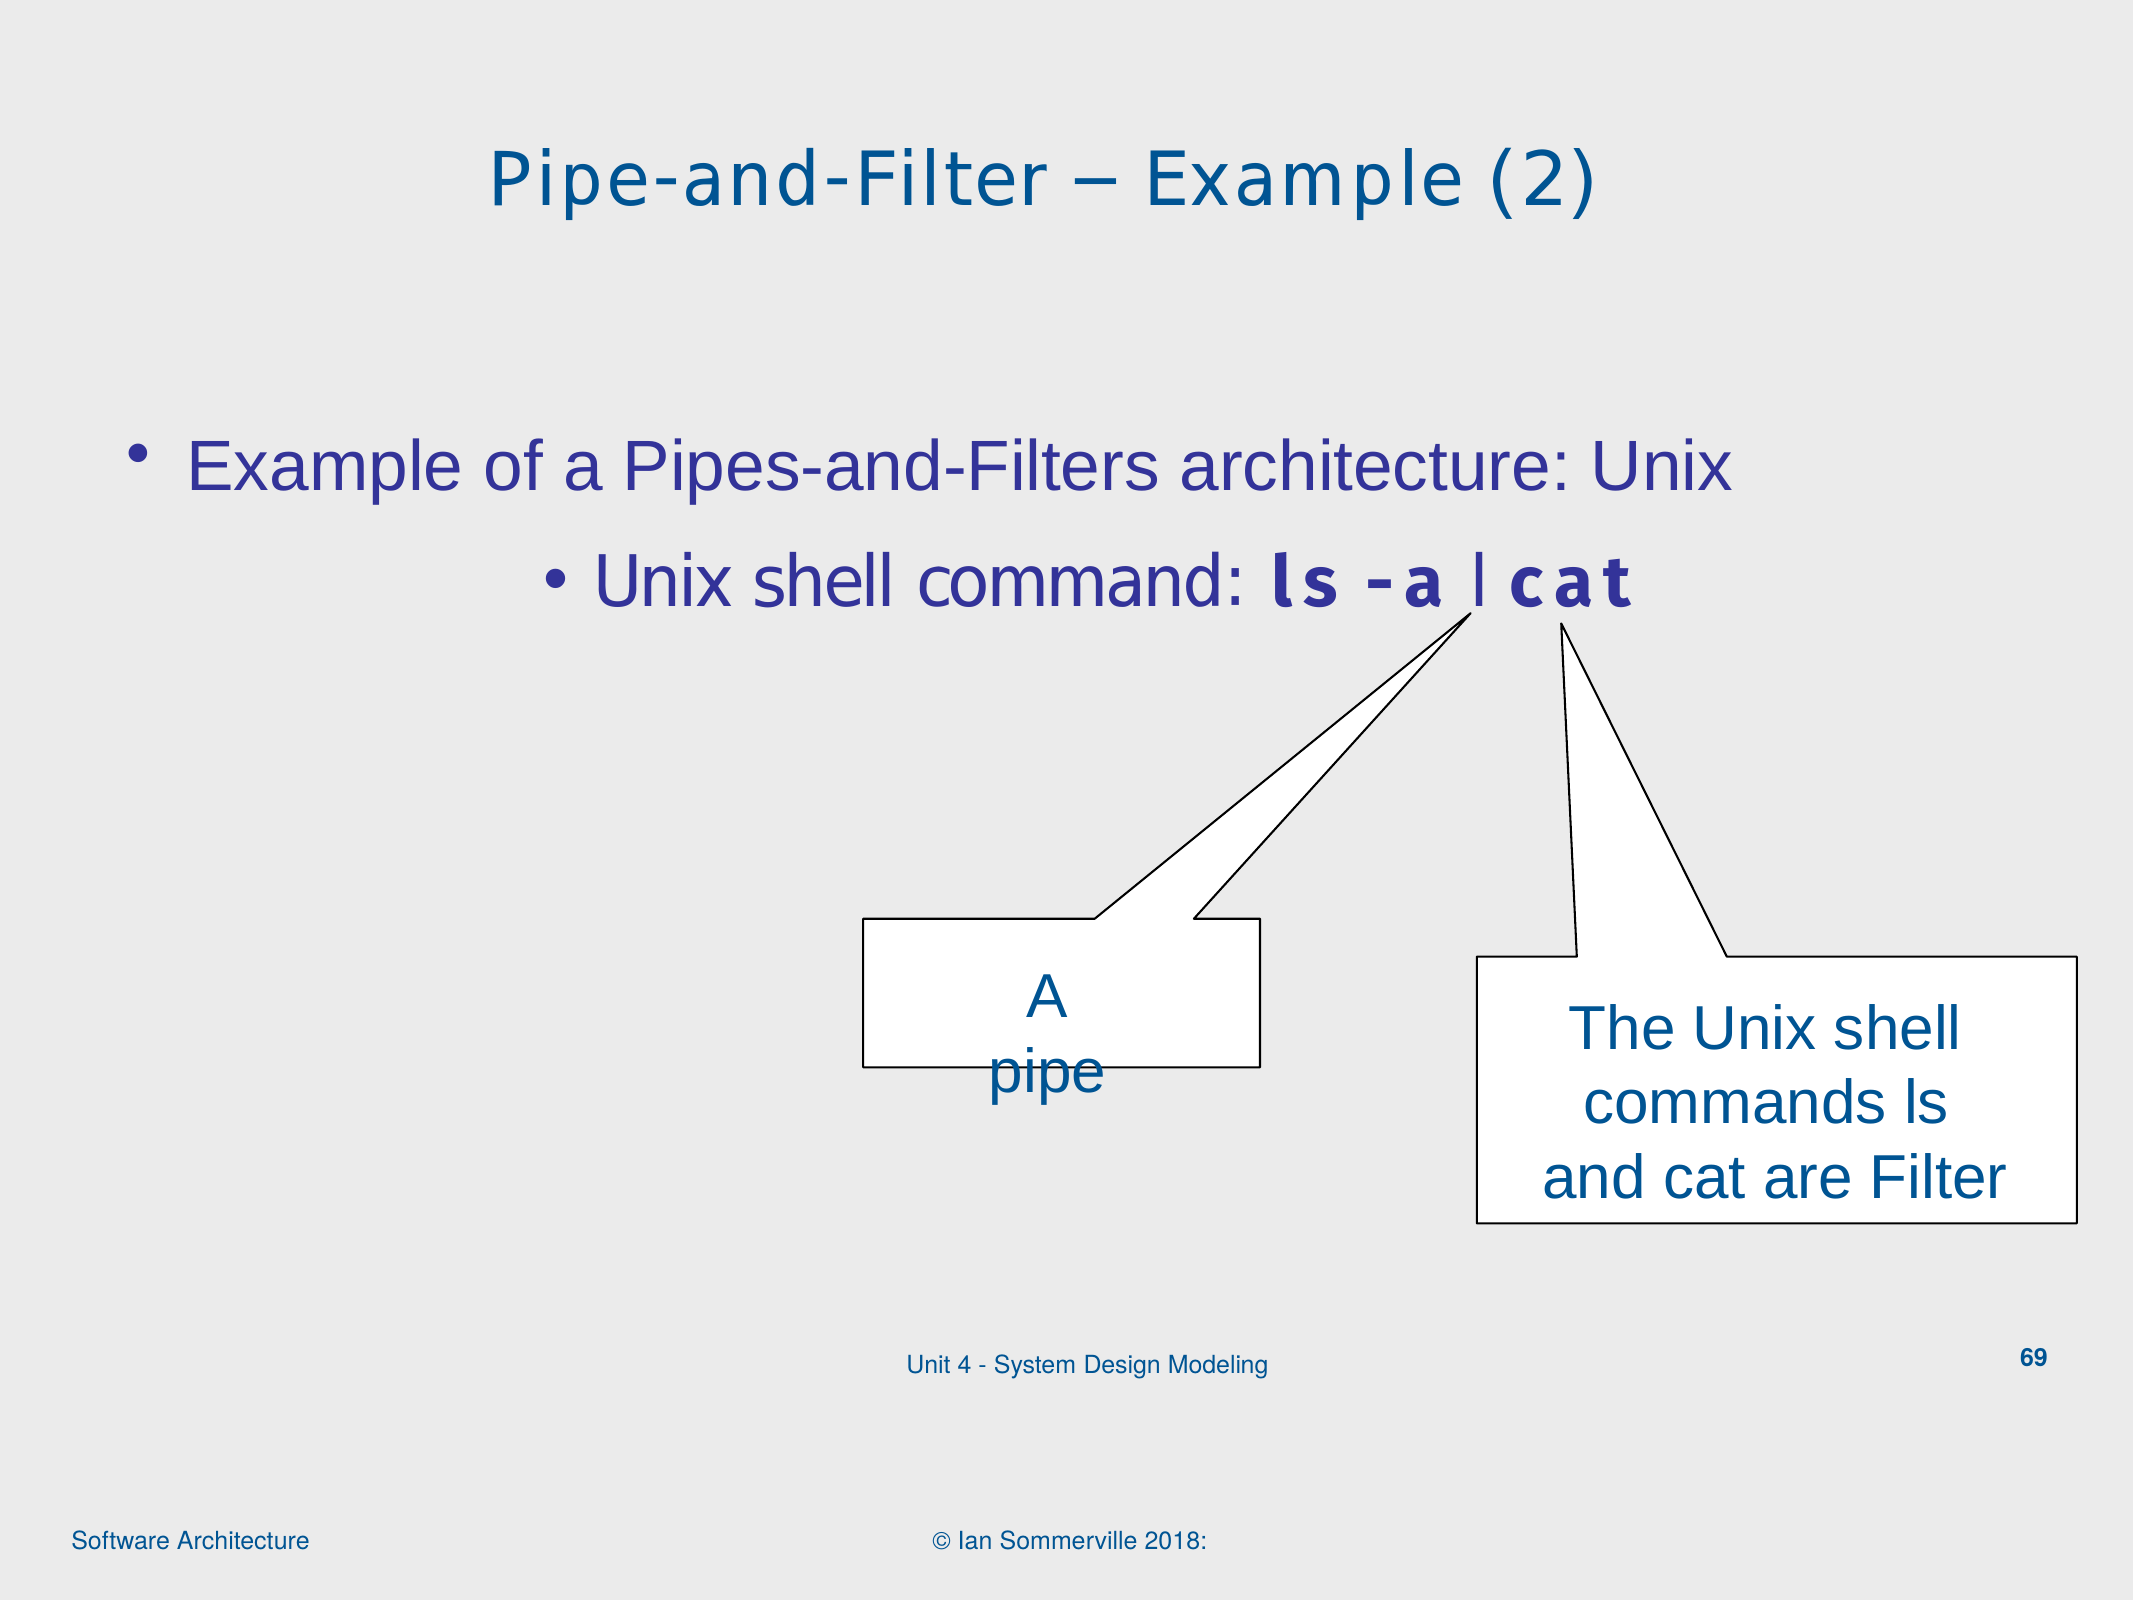

# Pipe-and-Filter – Example (2)
Example of a Pipes-and-Filters architecture: Unix
Unix shell command: ls -a l cat

A pipe
The Unix shell  commands ls  and cat are Filter
Unit 4 - System Design Modeling
69